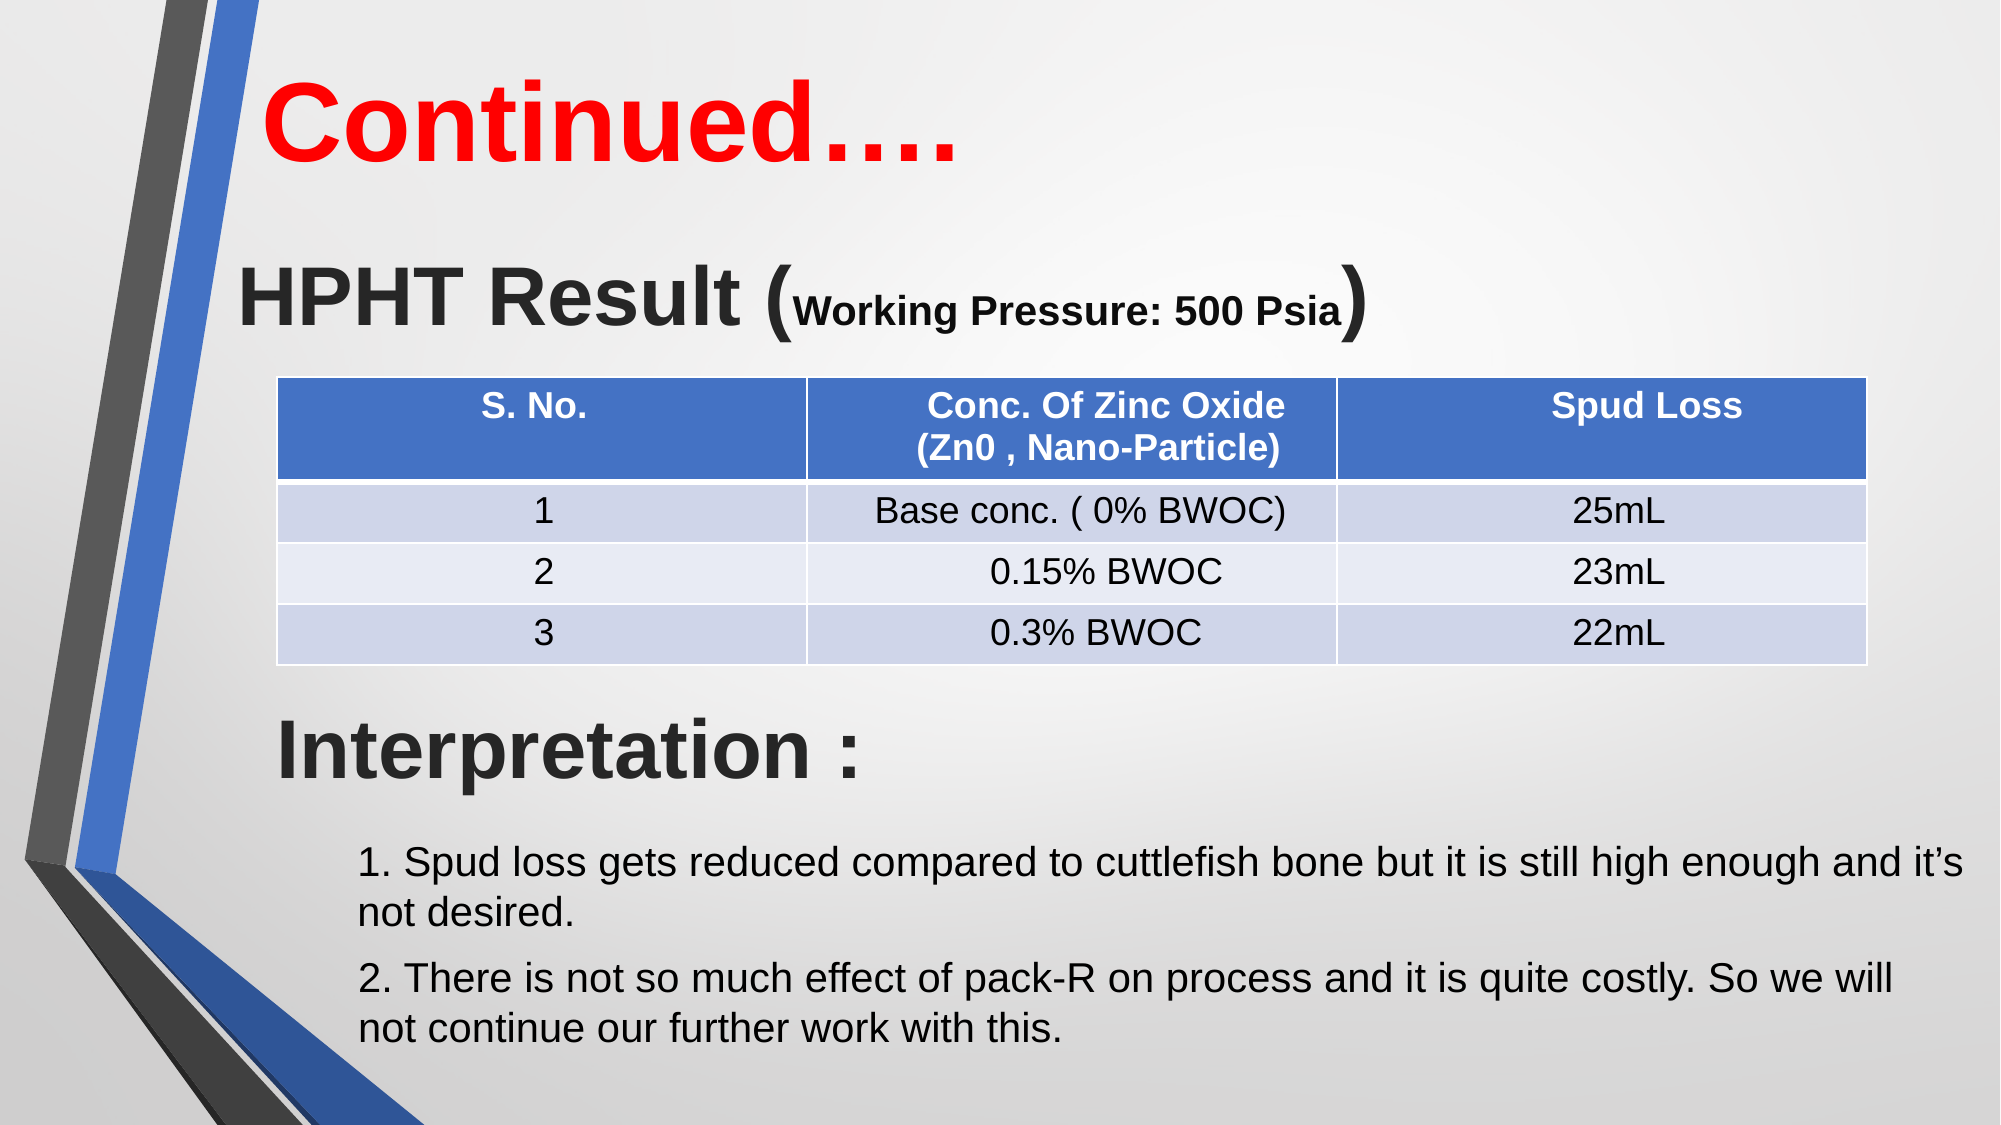

Continued….
HPHT Result (Working Pressure: 500 Psia)
| S. No. | Conc. Of Zinc Oxide (Zn0 , Nano-Particle) | Spud Loss |
| --- | --- | --- |
| 1 | Base conc. ( 0% BWOC) | 25mL |
| 2 | 0.15% BWOC | 23mL |
| 3 | 0.3% BWOC | 22mL |
Interpretation :
1. Spud loss gets reduced compared to cuttlefish bone but it is still high enough and it’s not desired.
2. There is not so much effect of pack-R on process and it is quite costly. So we will not continue our further work with this.